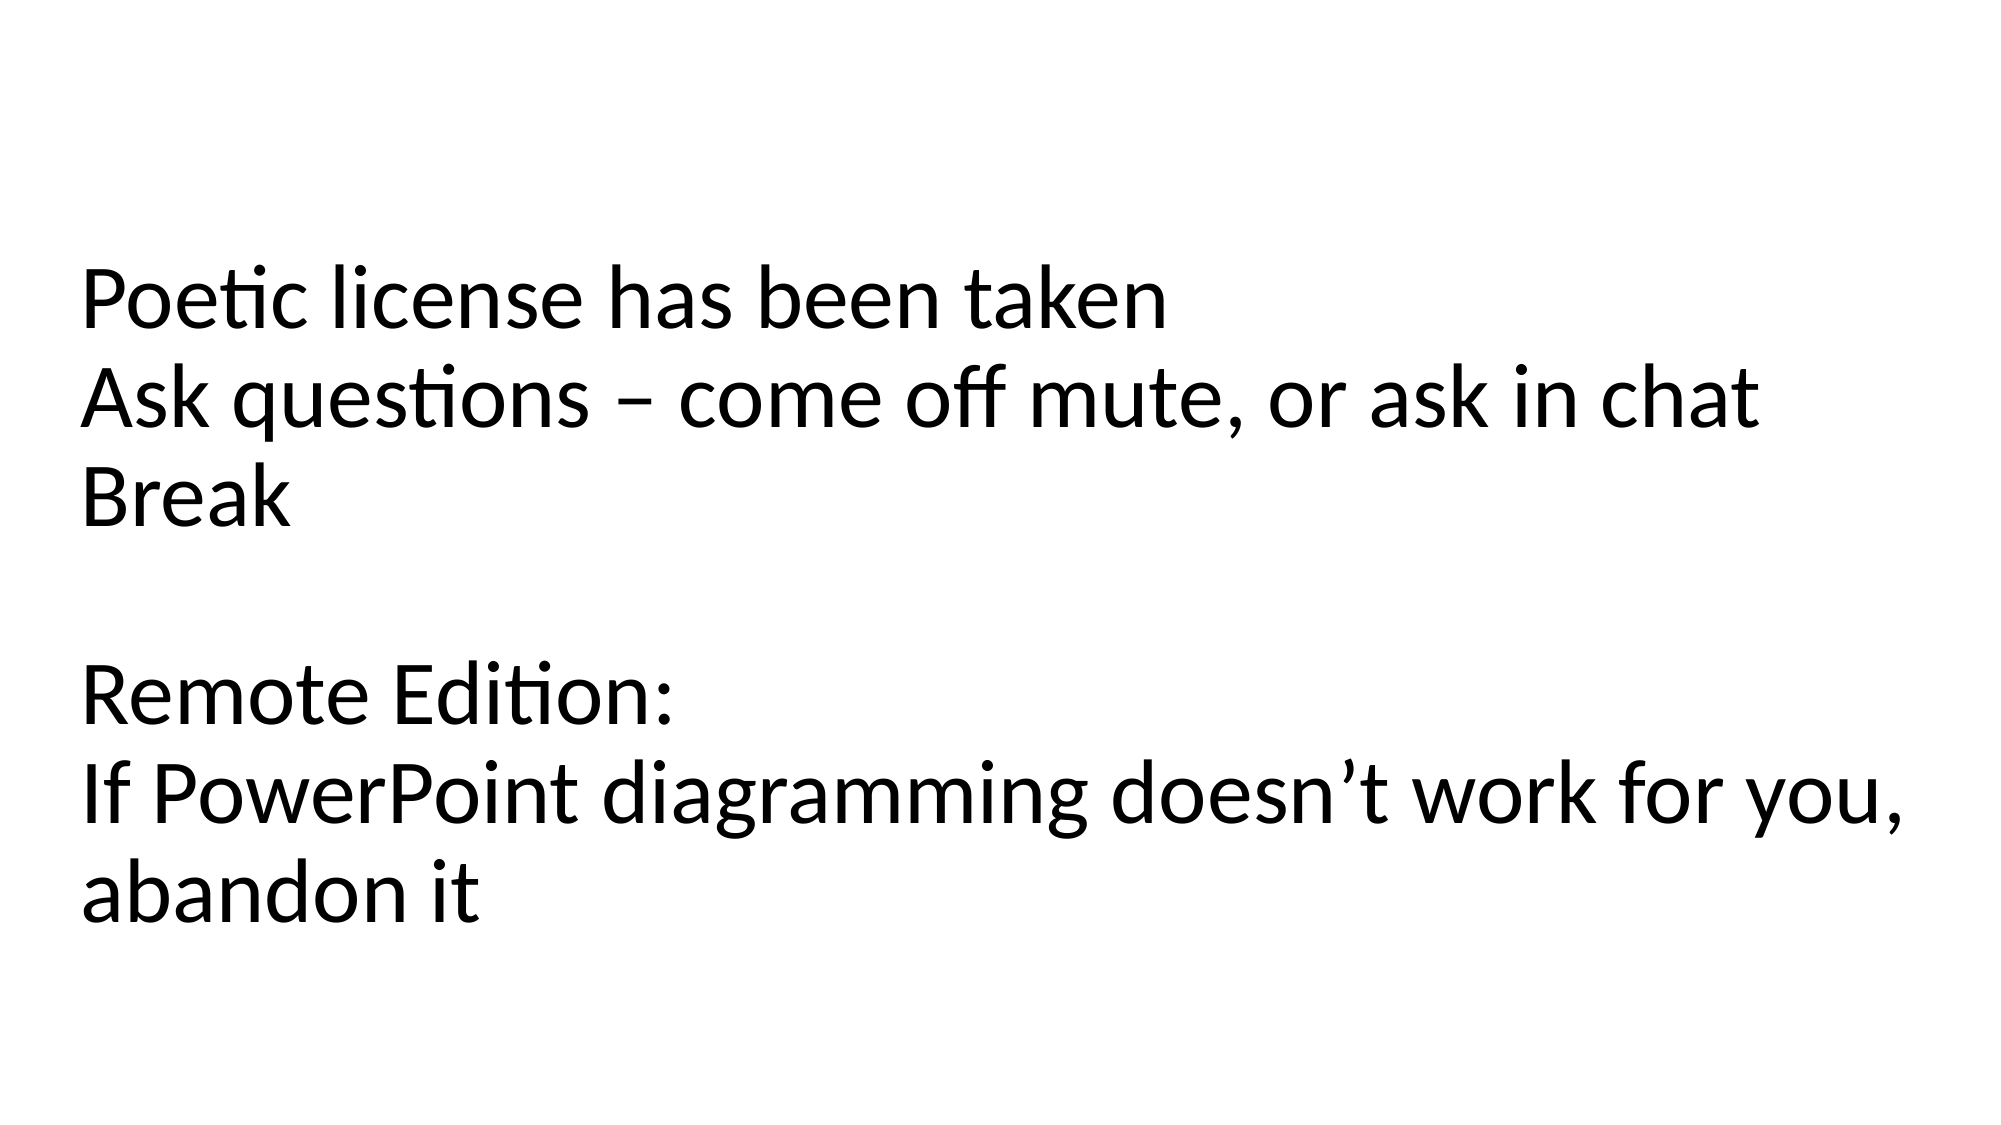

# Poetic license has been taken Ask questions – come off mute, or ask in chat Break Remote Edition: If PowerPoint diagramming doesn’t work for you, abandon it